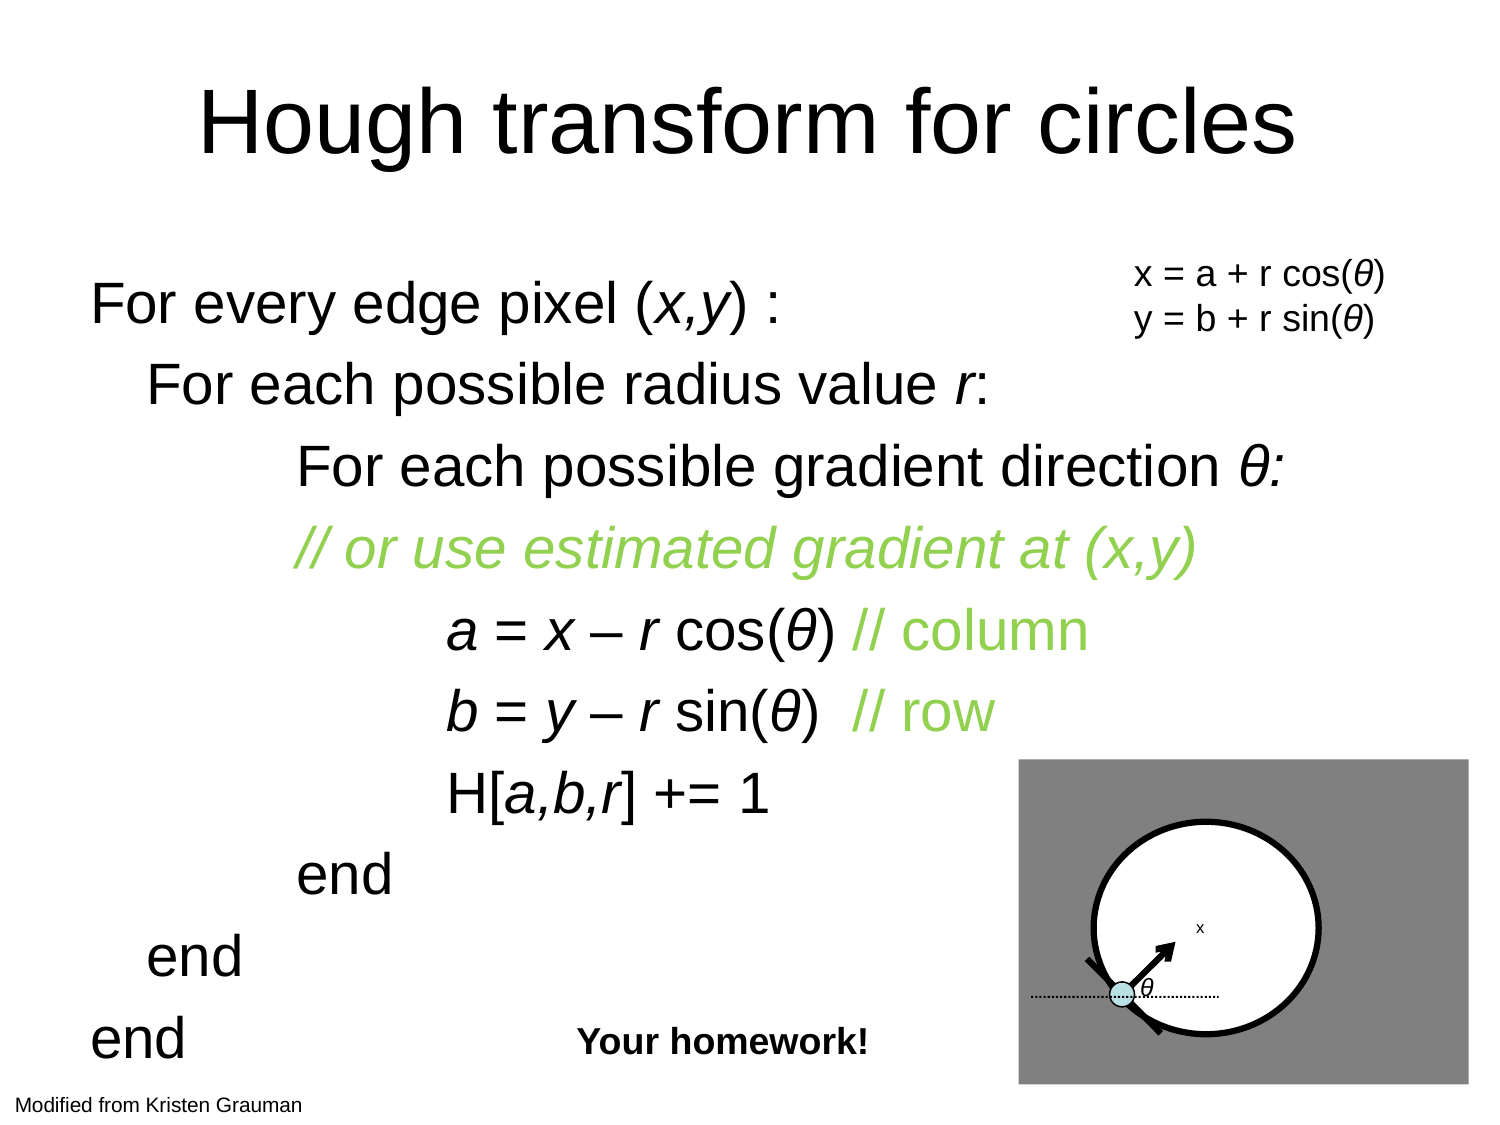

# Hough transform for circles
x = a + r cos(θ)
y = b + r sin(θ)
For every edge pixel (x,y) :
	For each possible radius value r:
		For each possible gradient direction θ:
		// or use estimated gradient at (x,y)
	    		a = x – r cos(θ) // column
	    		b = y – r sin(θ)  // row
	    		H[a,b,r] += 1
		end
	end
end

x

θ

Your homework!
Modified from Kristen Grauman